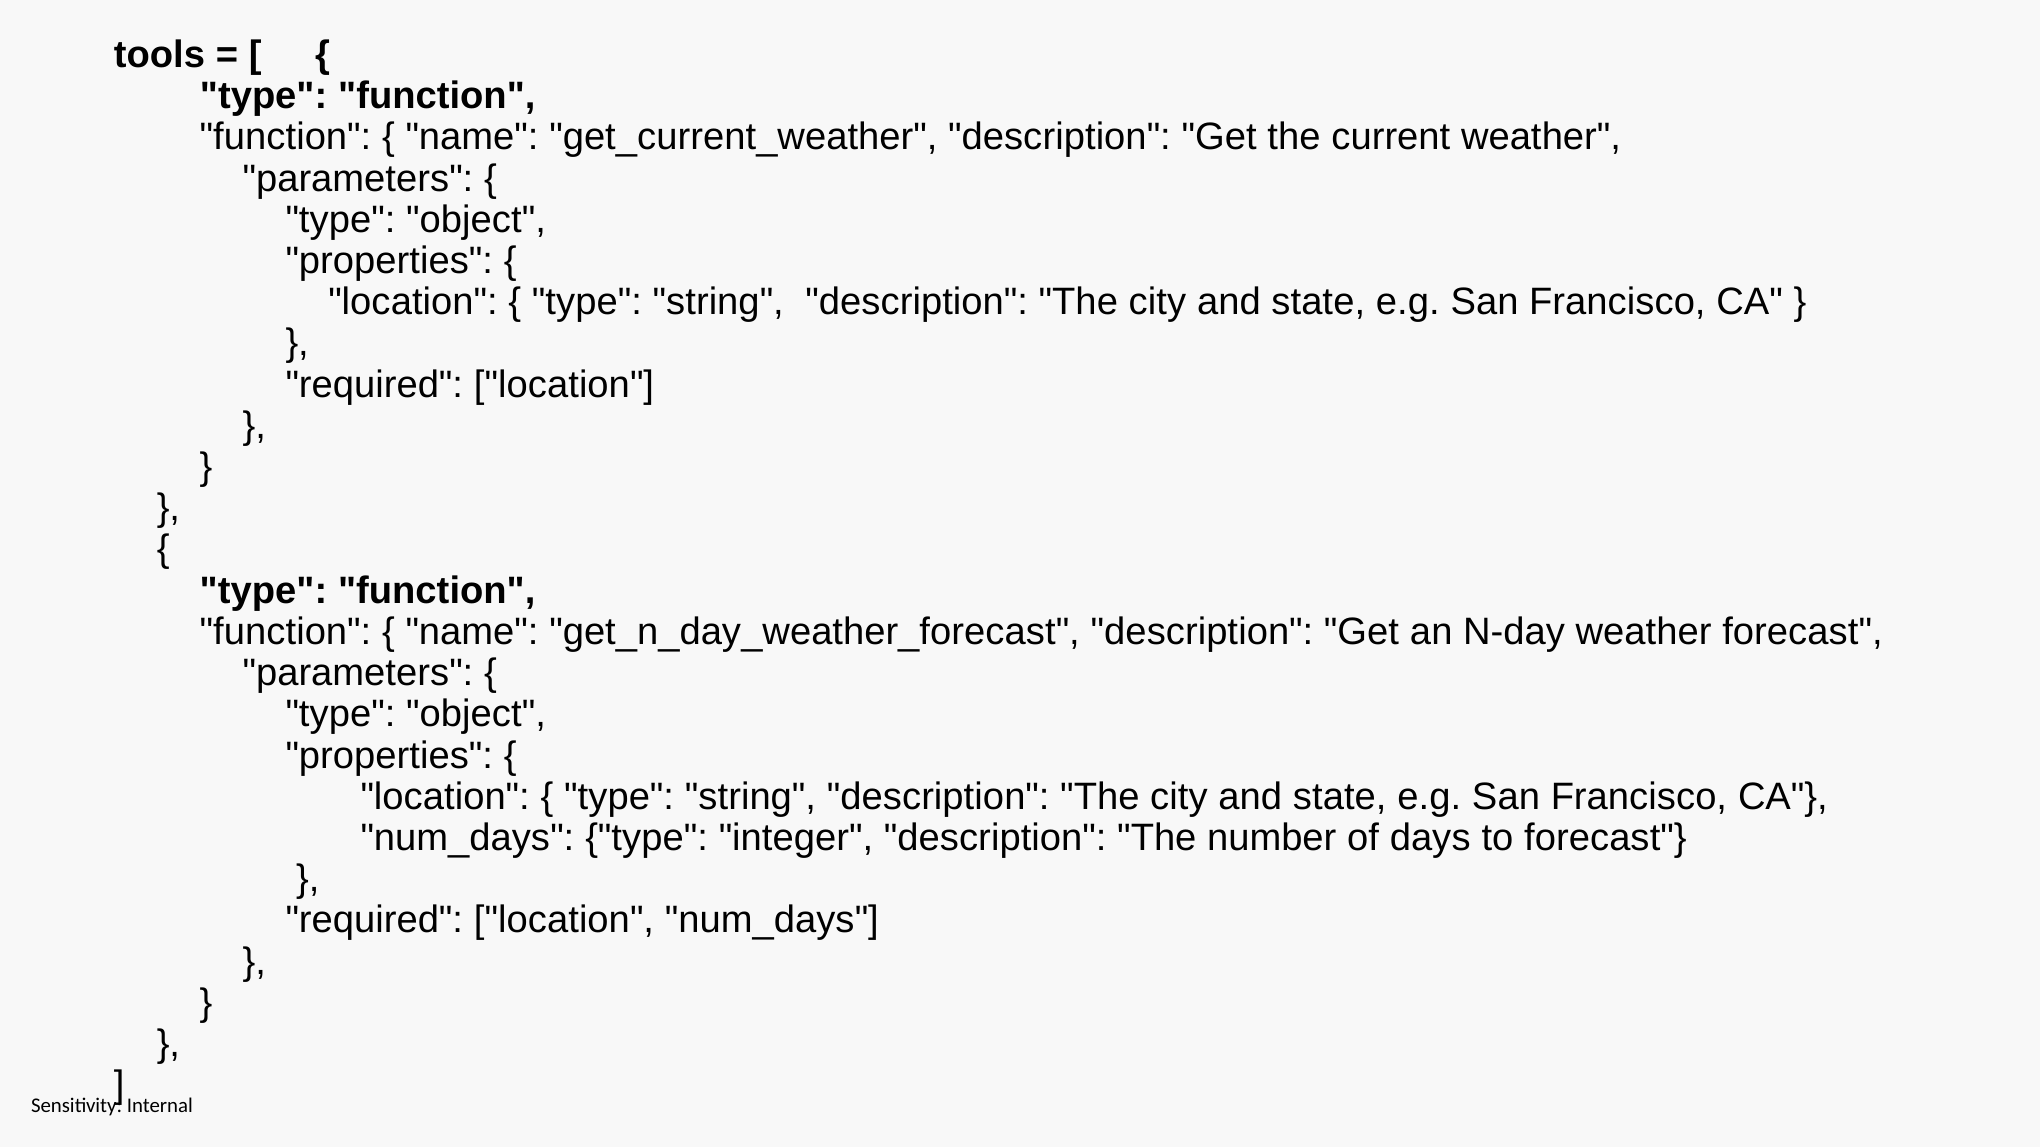

tools = [     {
        "type": "function",
        "function": { "name": "get_current_weather", "description": "Get the current weather",
            "parameters": {
                "type": "object",
                "properties": {
                    "location": { "type": "string",  "description": "The city and state, e.g. San Francisco, CA" }
                },
                "required": ["location"]
            },
        }
    },
    {
        "type": "function",
        "function": { "name": "get_n_day_weather_forecast", "description": "Get an N-day weather forecast",
            "parameters": {
                "type": "object",
                "properties": {
                       "location": { "type": "string", "description": "The city and state, e.g. San Francisco, CA"},
                       "num_days": {"type": "integer", "description": "The number of days to forecast"}
                 },
                "required": ["location", "num_days"]
            },
        }
    },
]